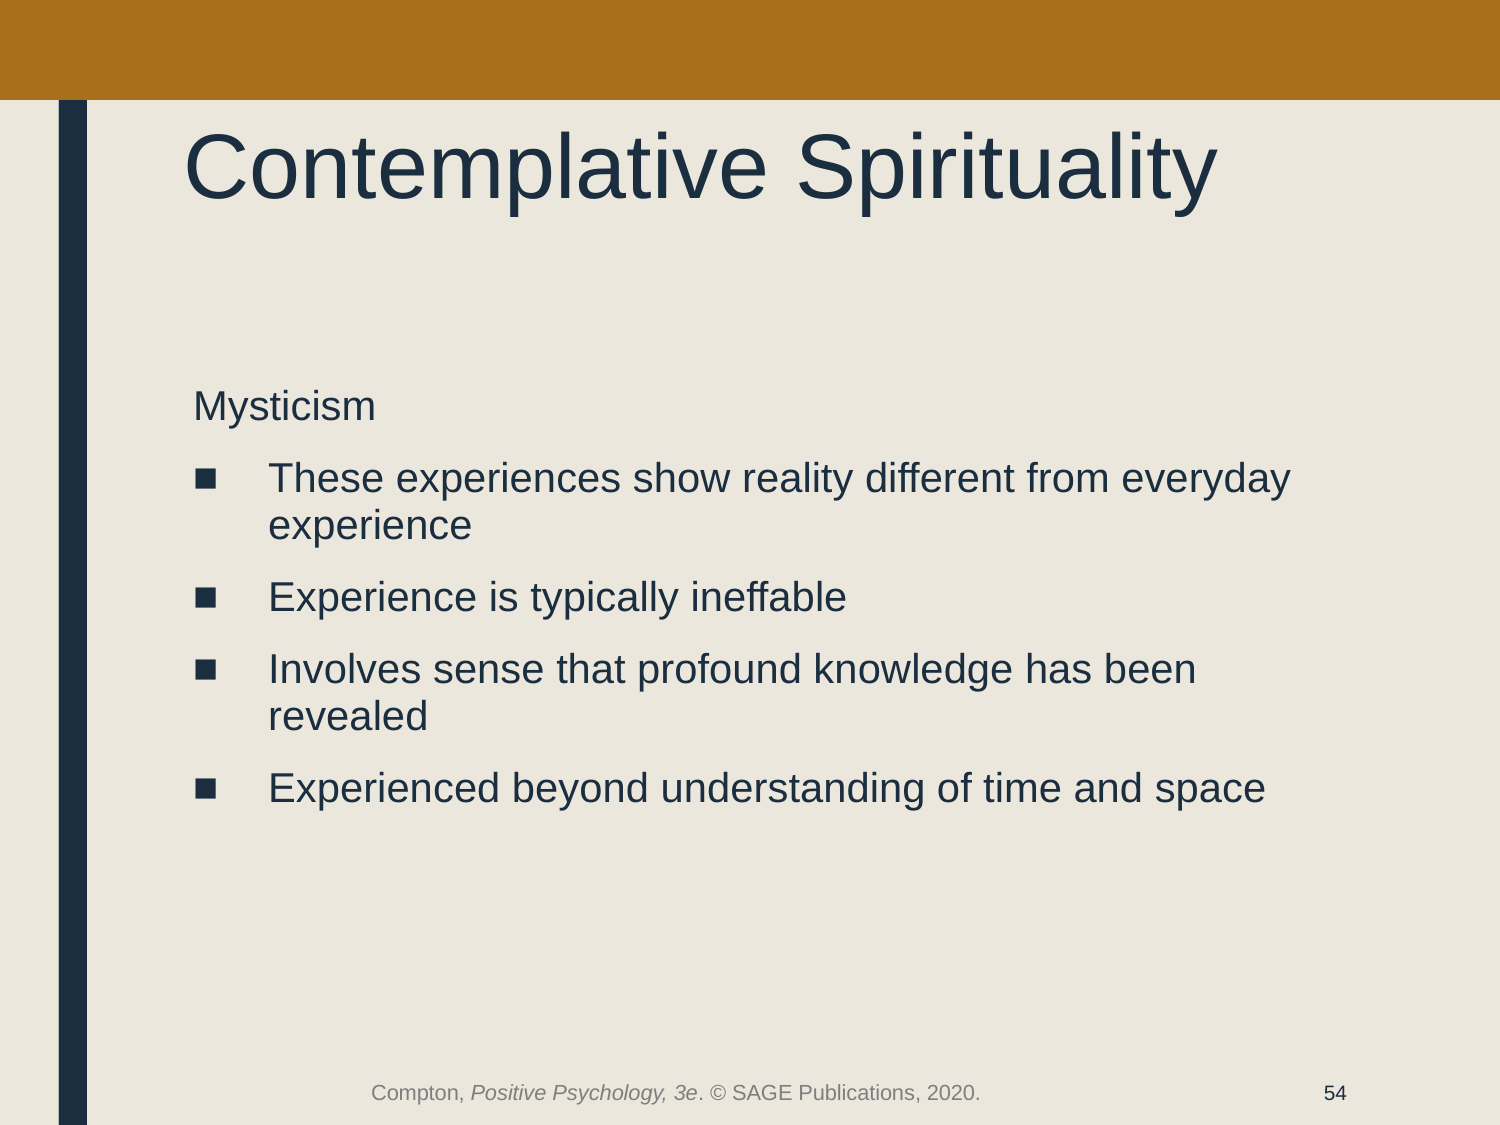

# Contemplative Spirituality
Mysticism
These experiences show reality different from everyday experience
Experience is typically ineffable
Involves sense that profound knowledge has been revealed
Experienced beyond understanding of time and space
Compton, Positive Psychology, 3e. © SAGE Publications, 2020.
54